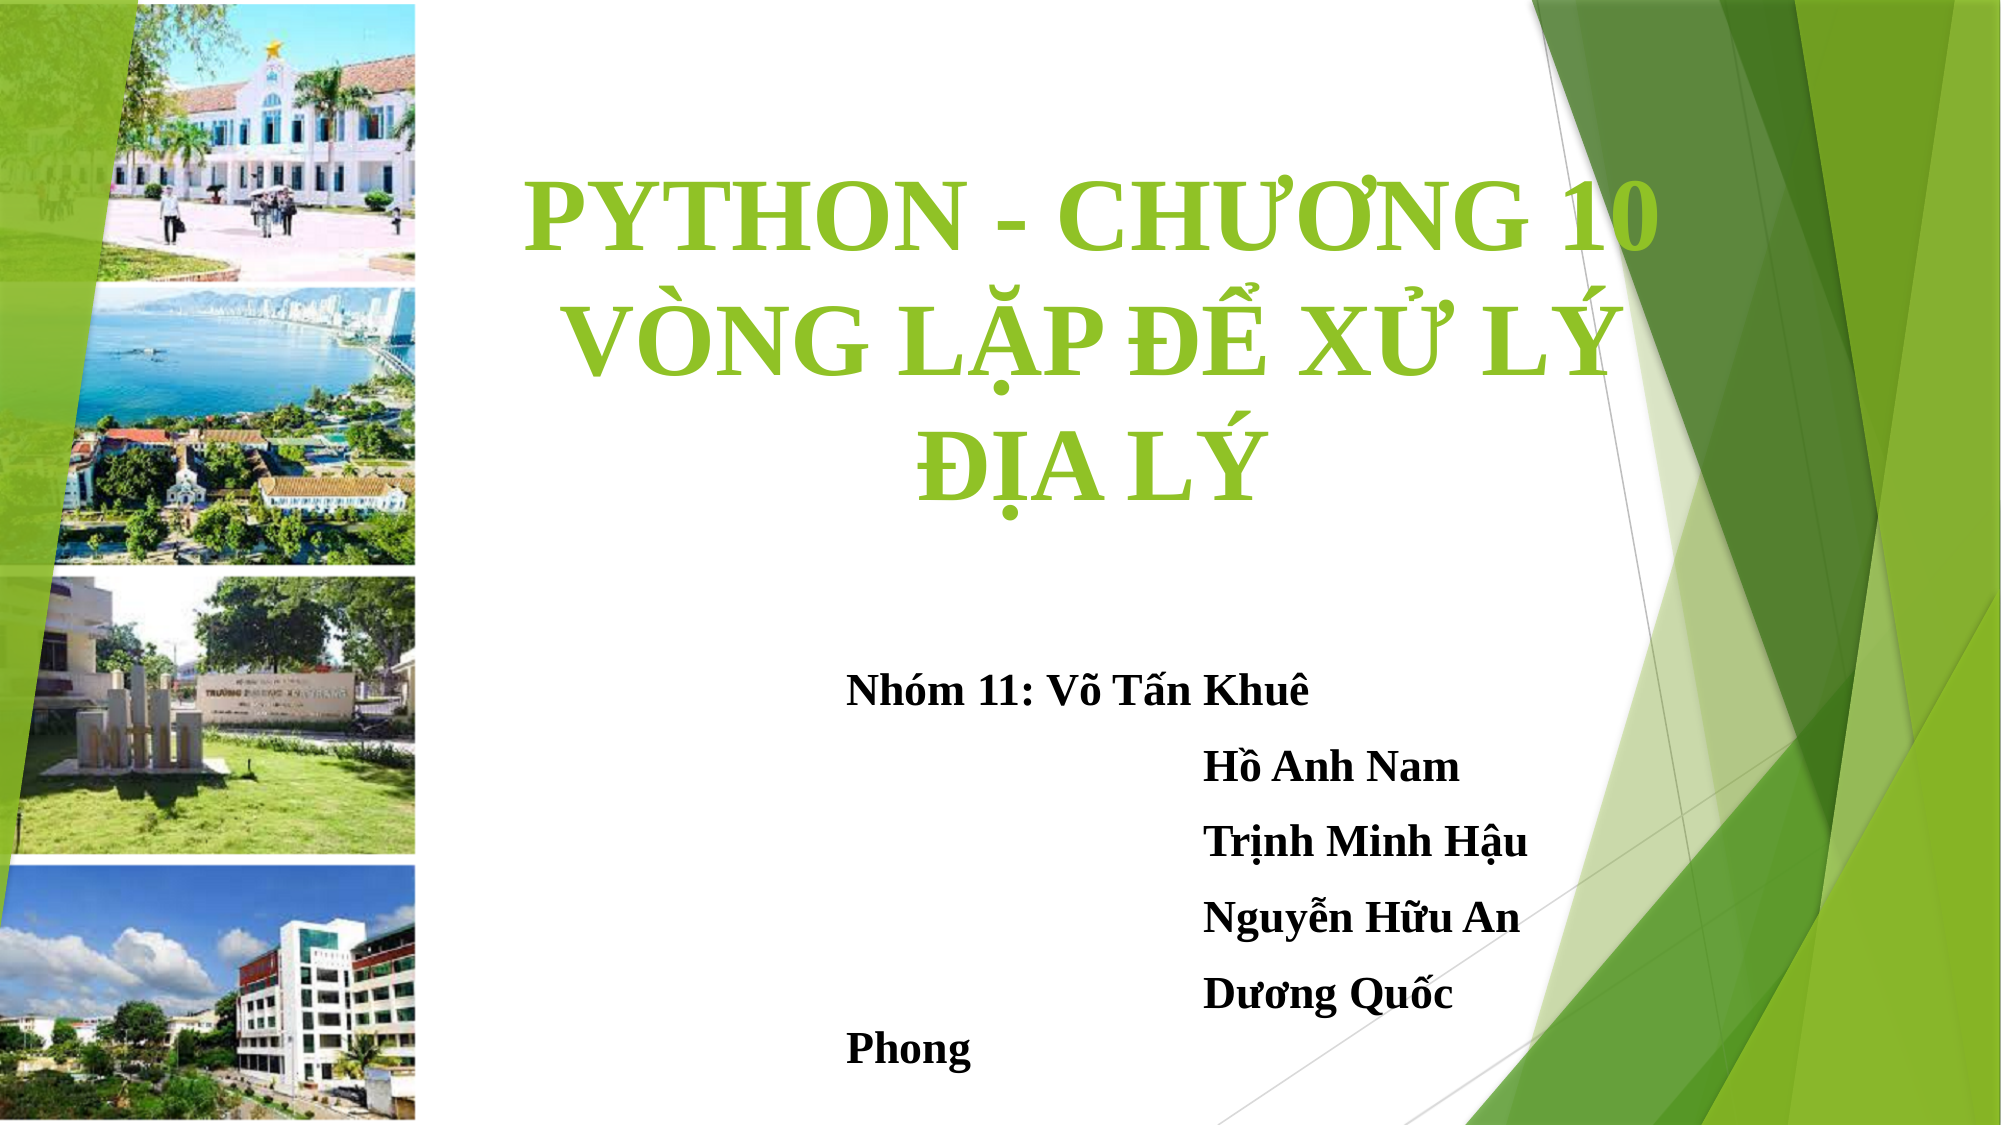

# PYTHON - CHƯƠNG 10 VÒNG LẶP ĐỂ XỬ LÝ ĐỊA LÝ
Nhóm 11: Võ Tấn Khuê
		     Hồ Anh Nam
		     Trịnh Minh Hậu
 		     Nguyễn Hữu An
		     Dương Quốc Phong